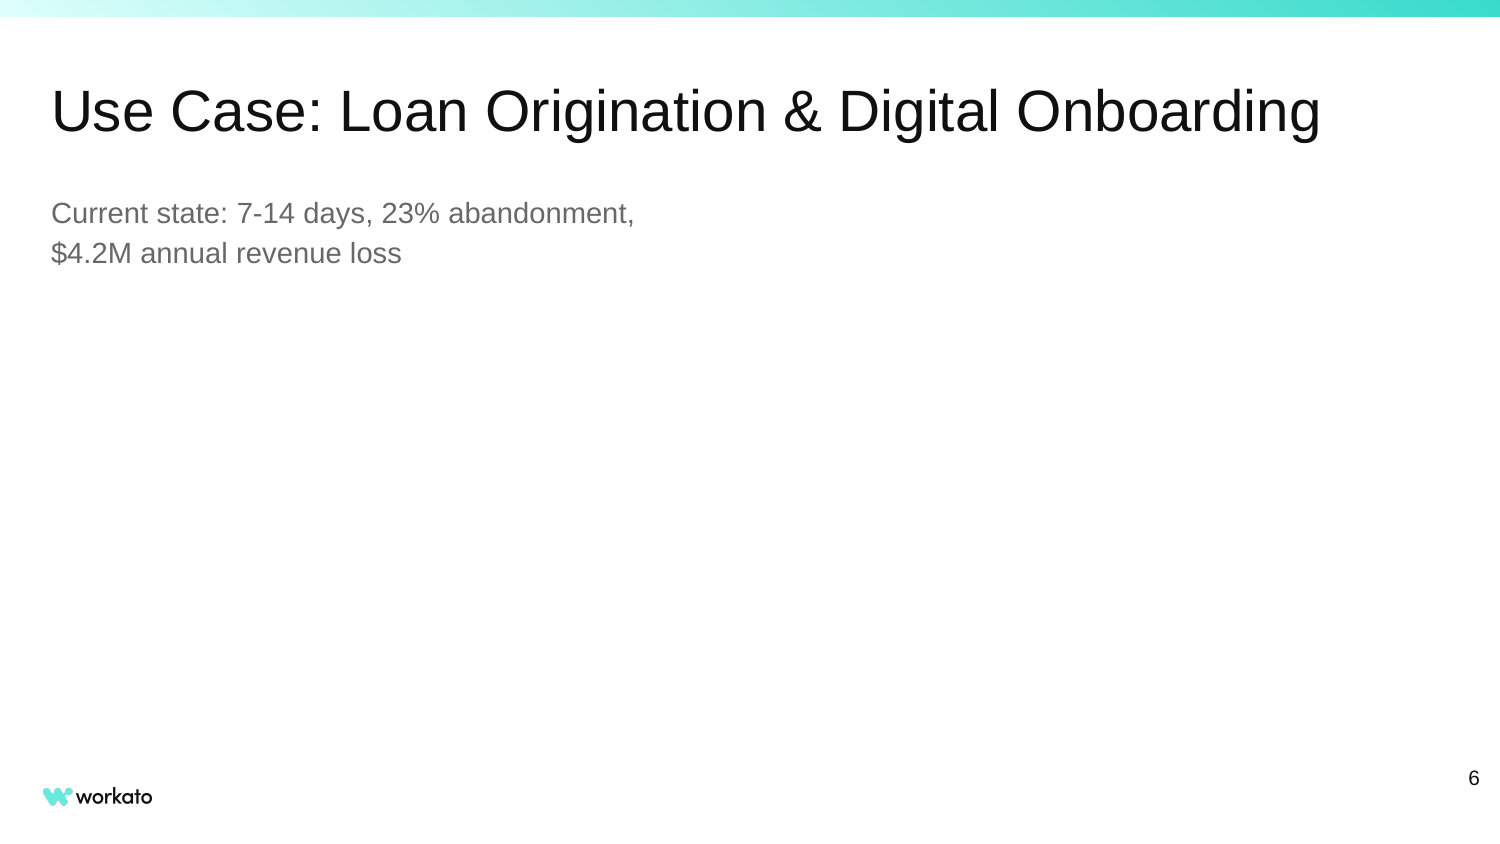

# Use Case: Loan Origination & Digital Onboarding
Current state: 7-14 days, 23% abandonment, $4.2M annual revenue loss

6